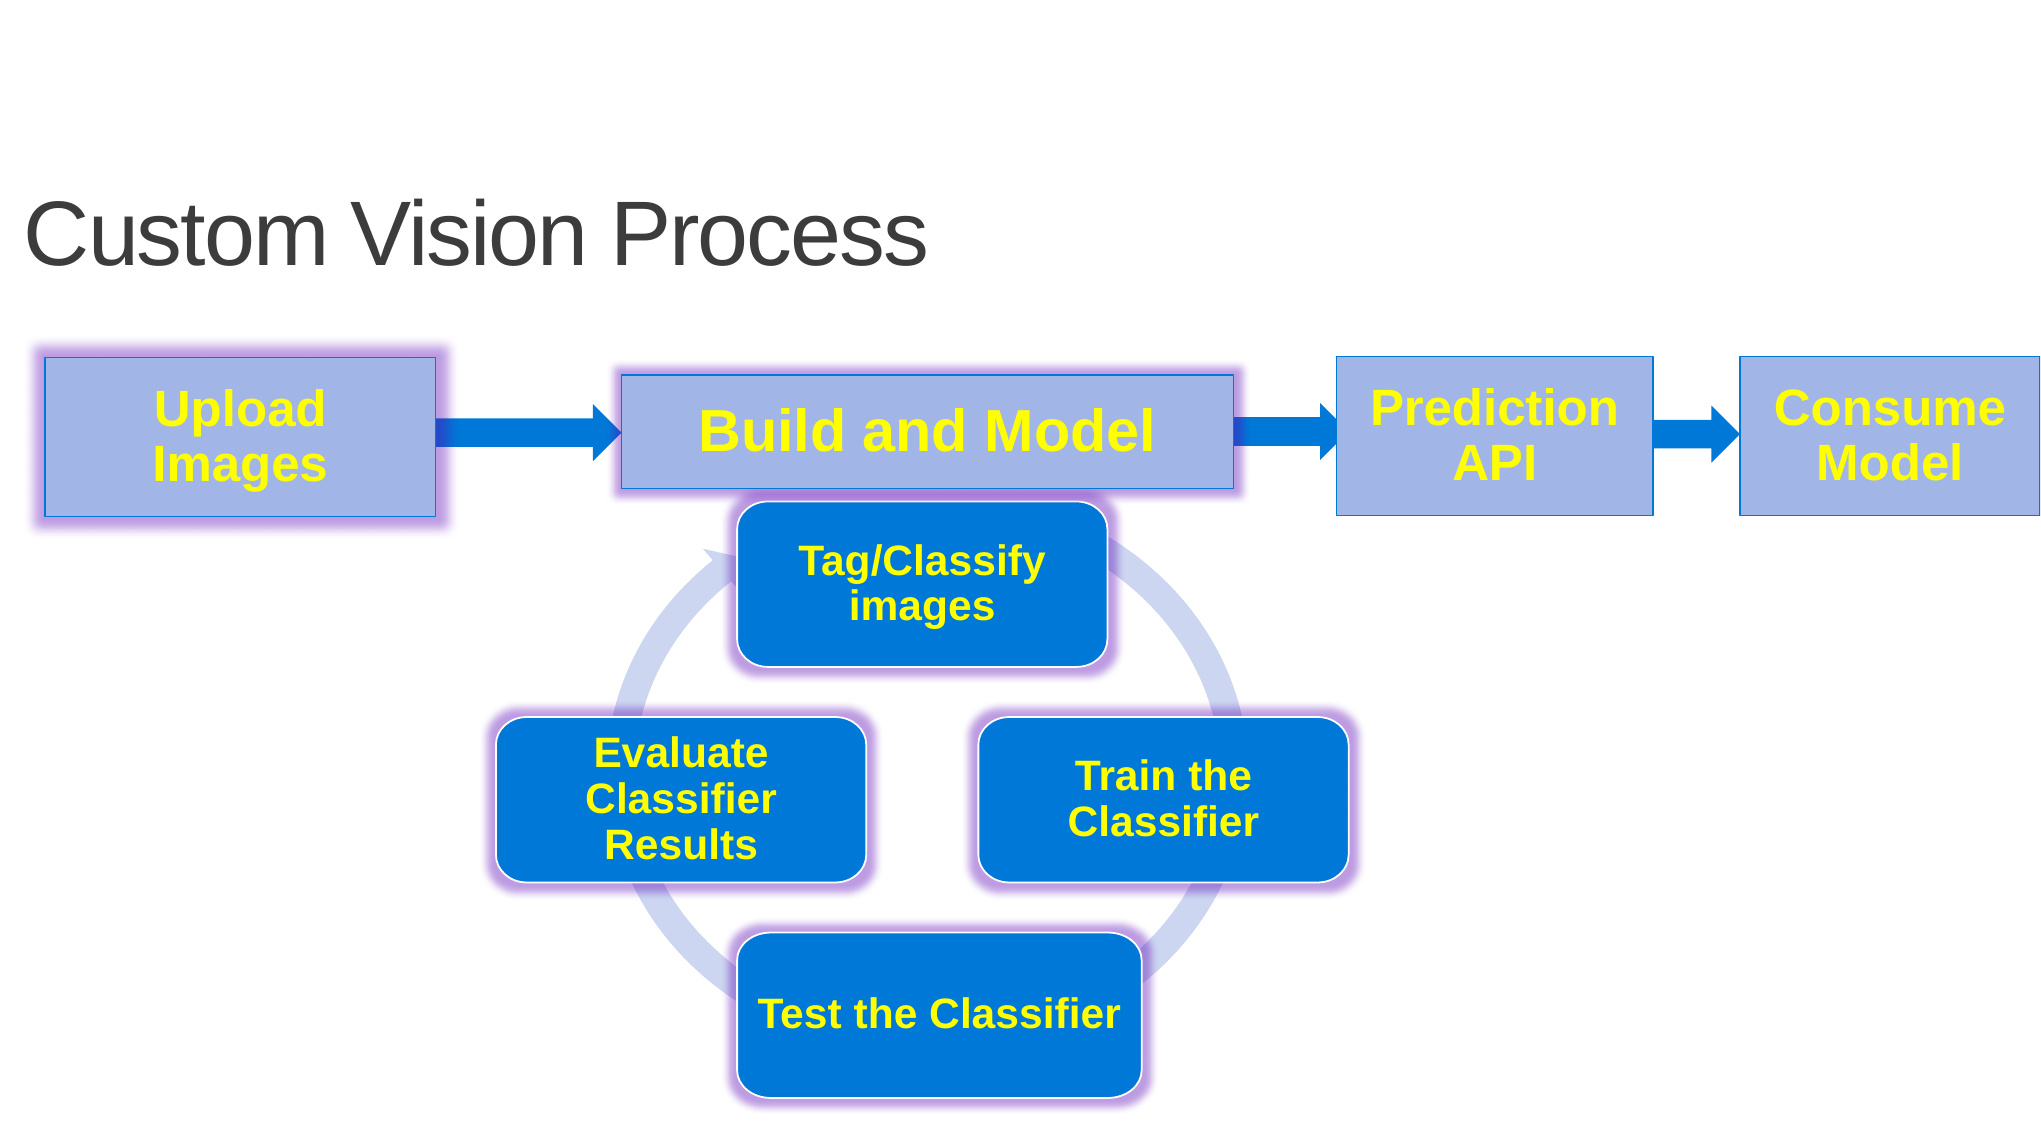

Custom Vision Process
Consume Model
Prediction API
Upload Images
Build and Model

Tag/Classify images
Evaluate Classifier Results
Train the Classifier
Test the Classifier